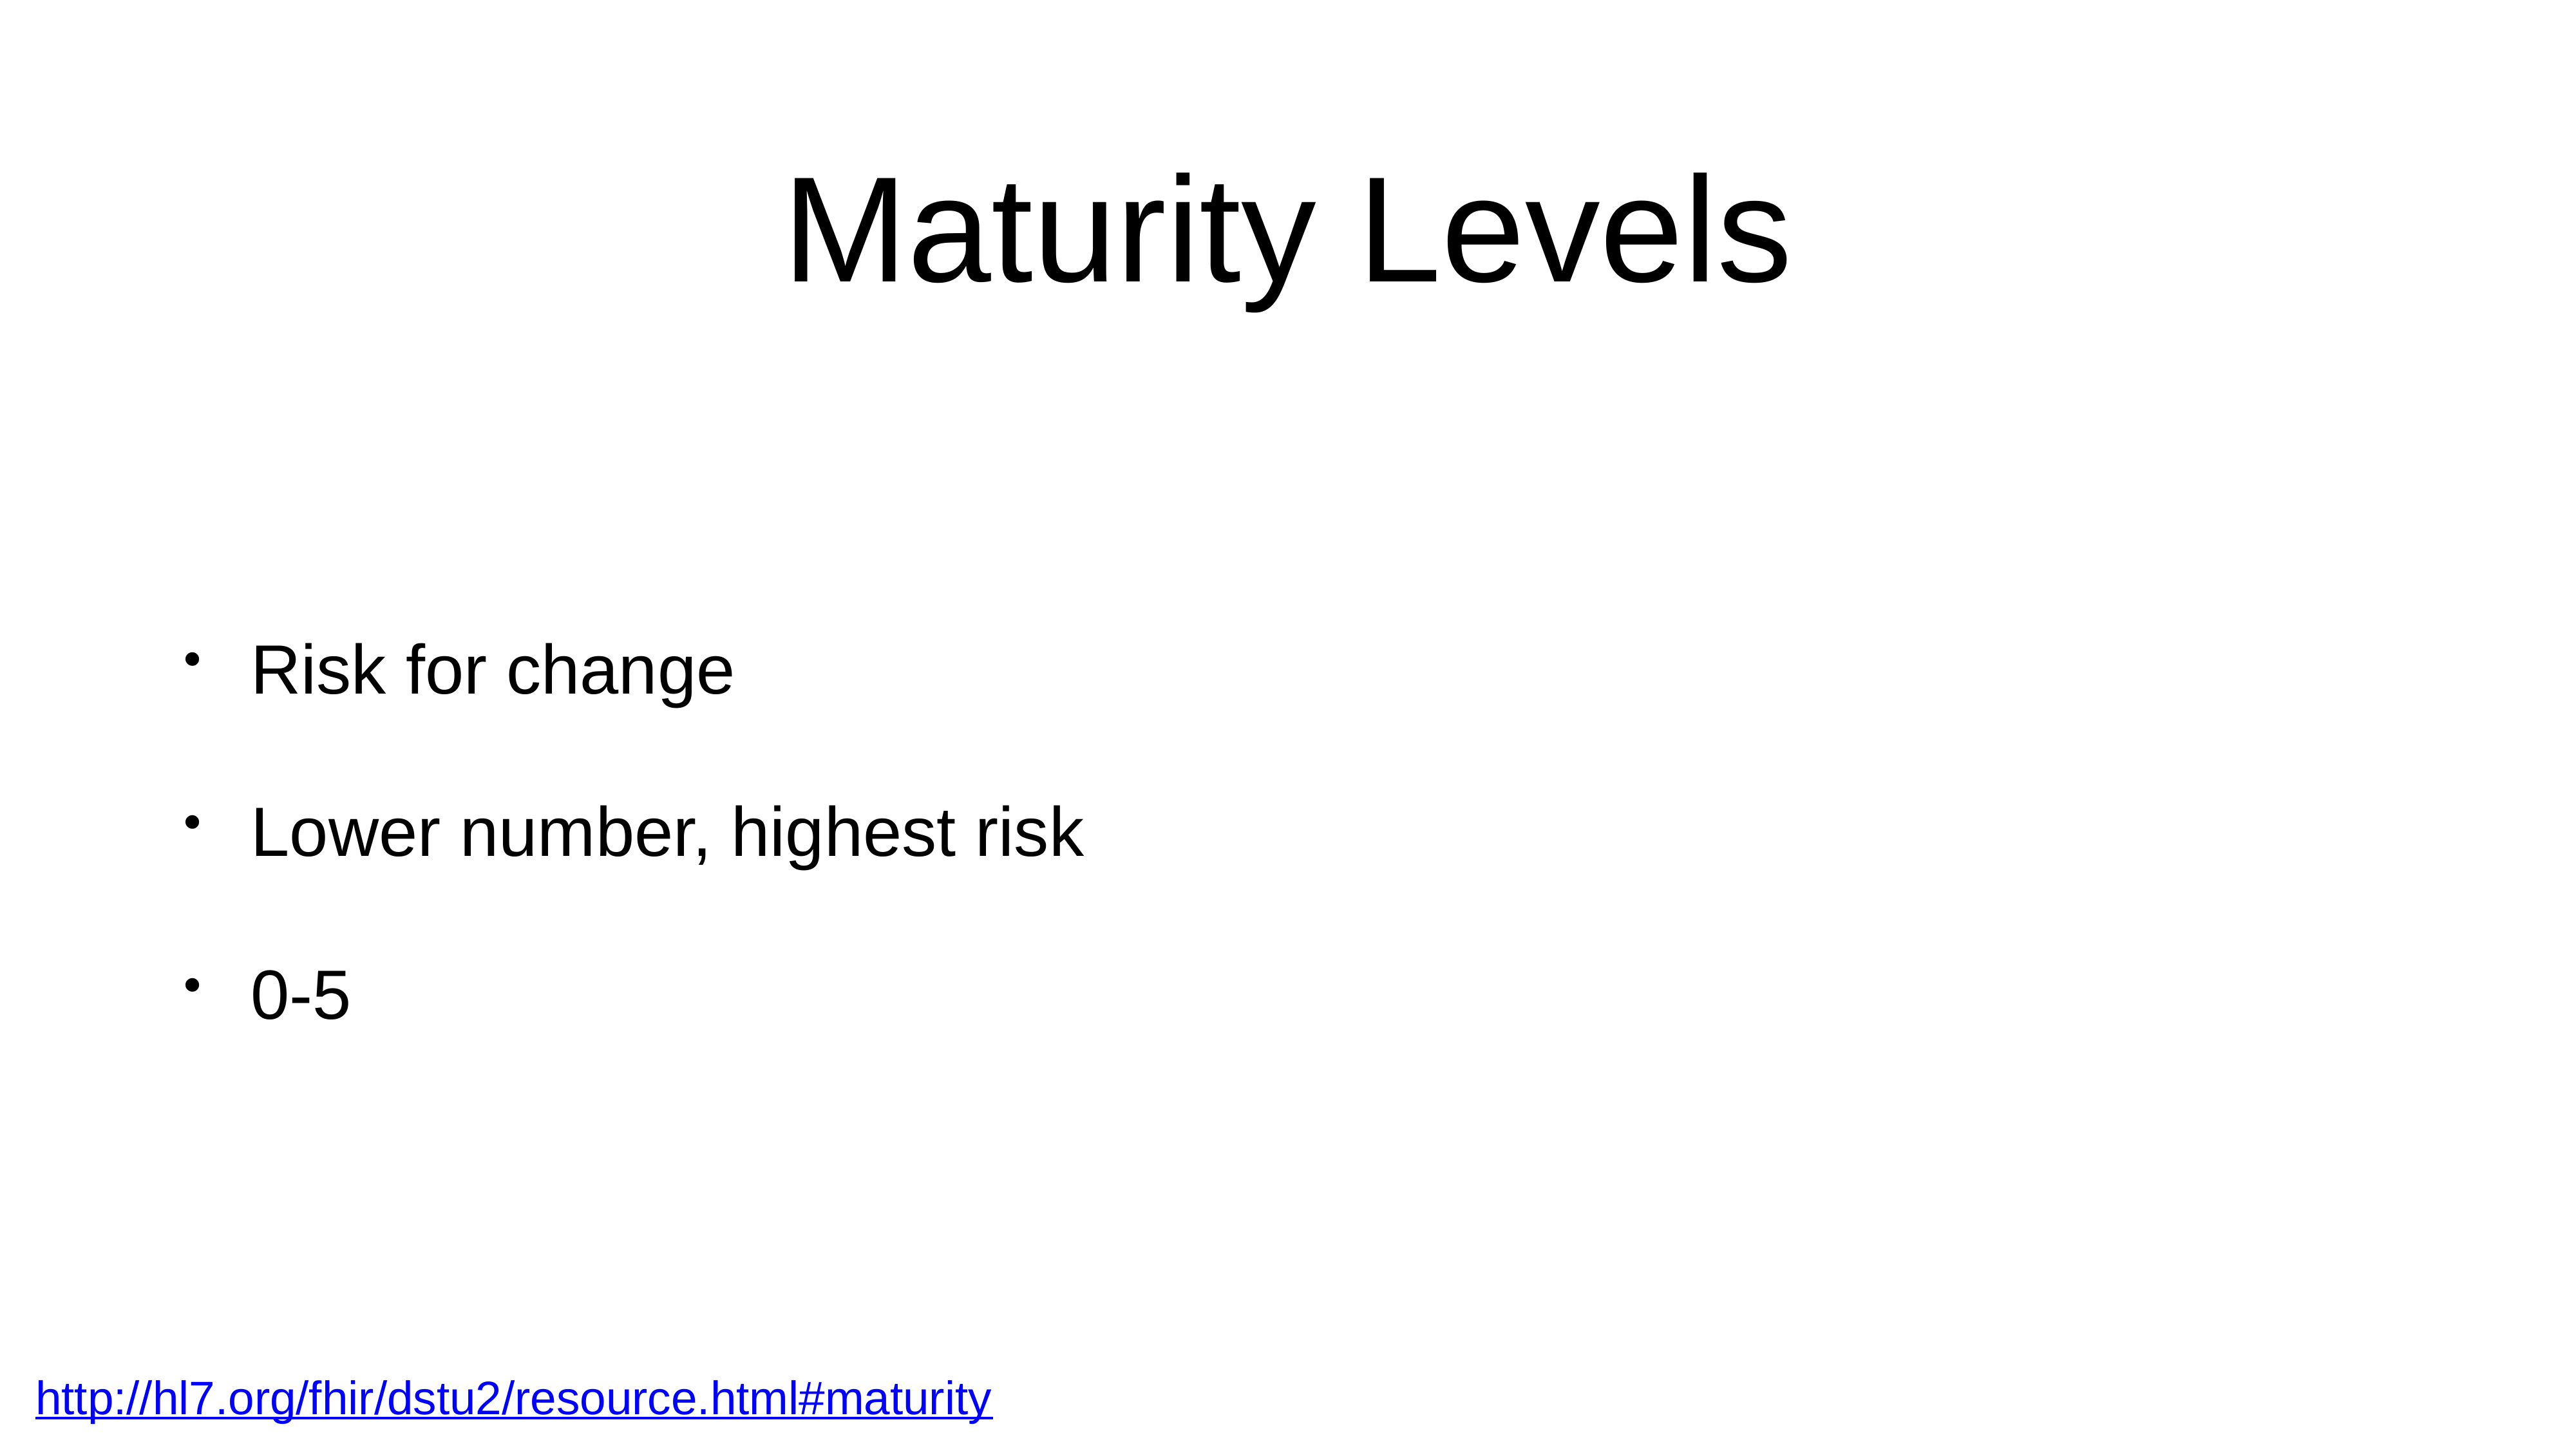

# Maturity Levels
Risk for change
Lower number, highest risk
0-5
http://hl7.org/fhir/dstu2/resource.html#maturity